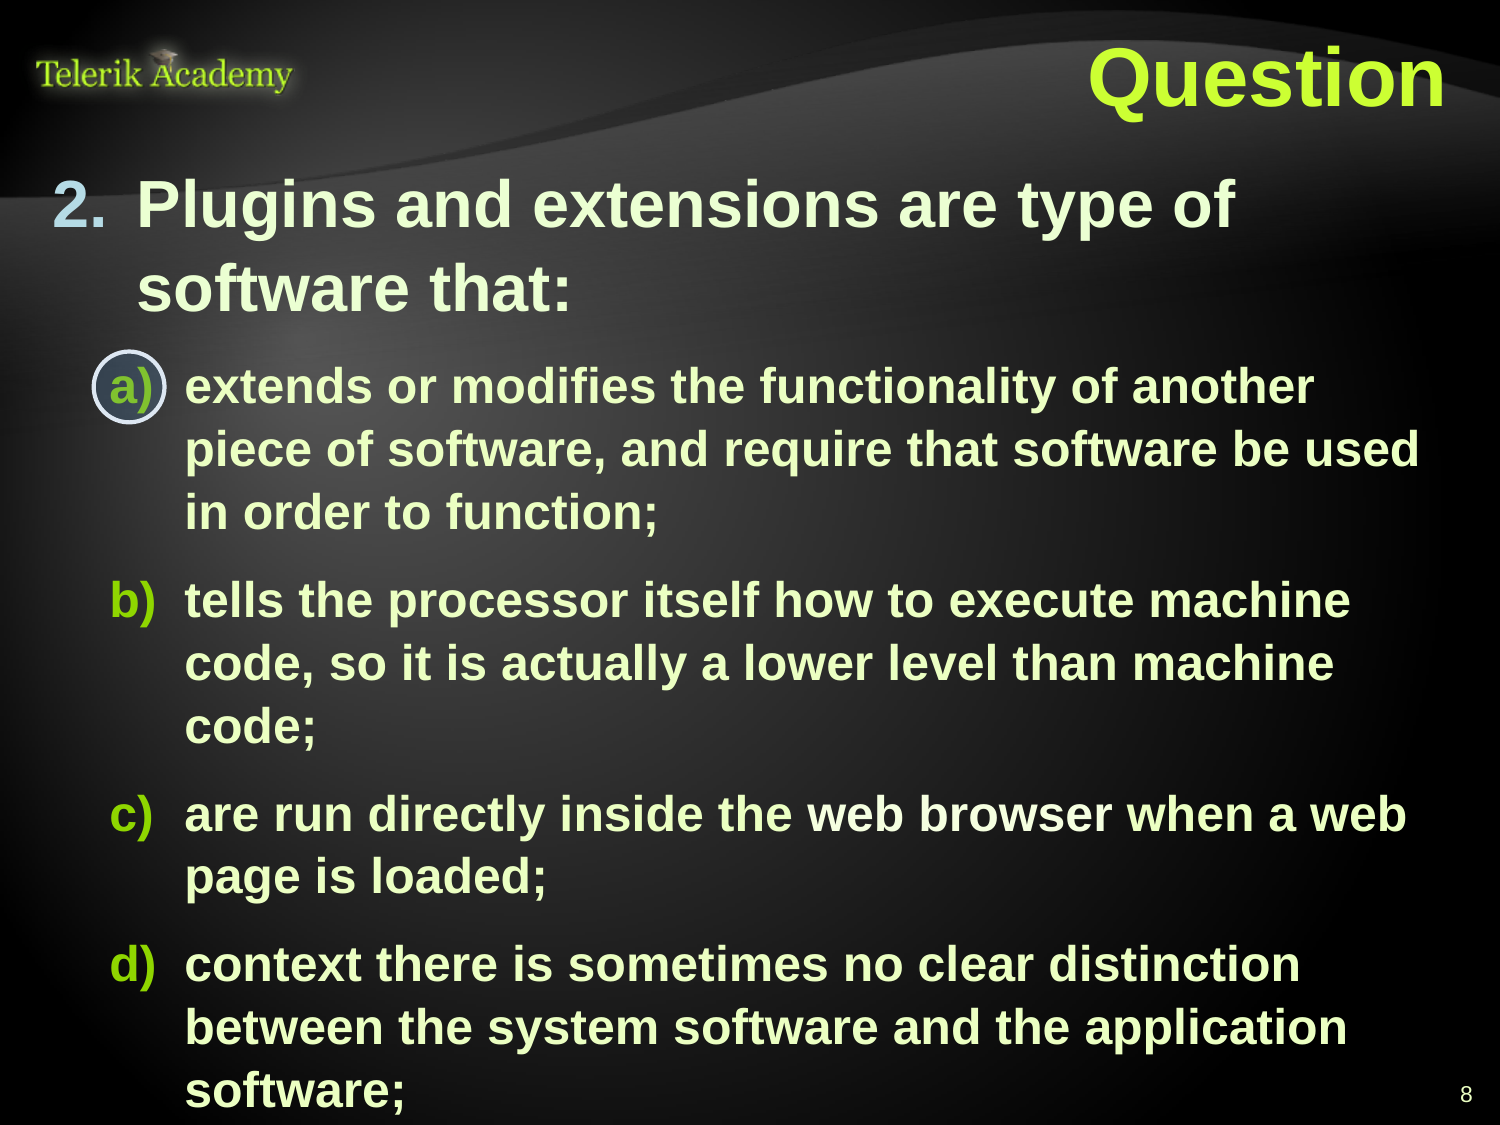

# Question
Plugins and extensions are type of software that:
extends or modifies the functionality of another piece of software, and require that software be used in order to function;
tells the processor itself how to execute machine code, so it is actually a lower level than machine code;
are run directly inside the web browser when a web page is loaded;
context there is sometimes no clear distinction between the system software and the application software;

8